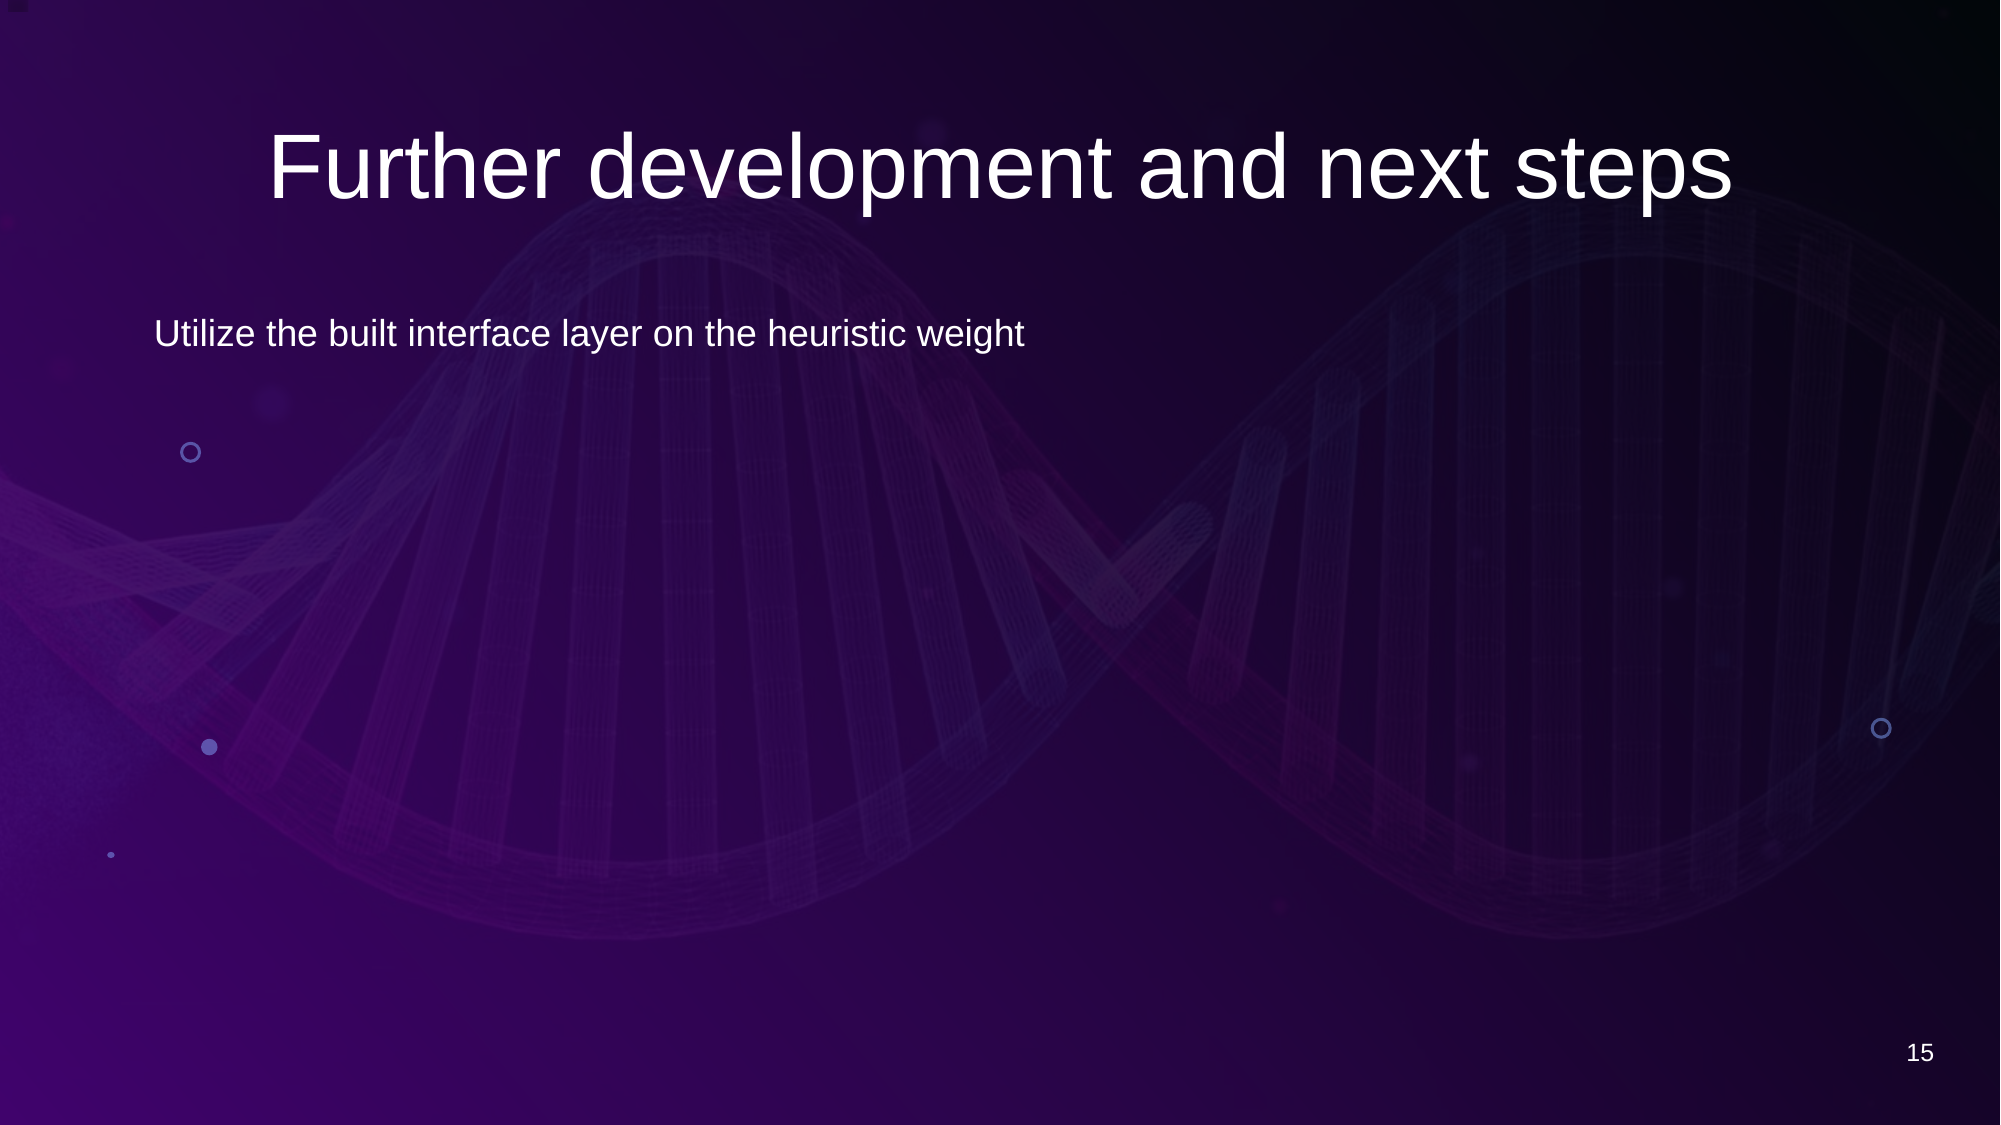

# Further development and next steps
Utilize the built interface layer on the heuristic weight
15